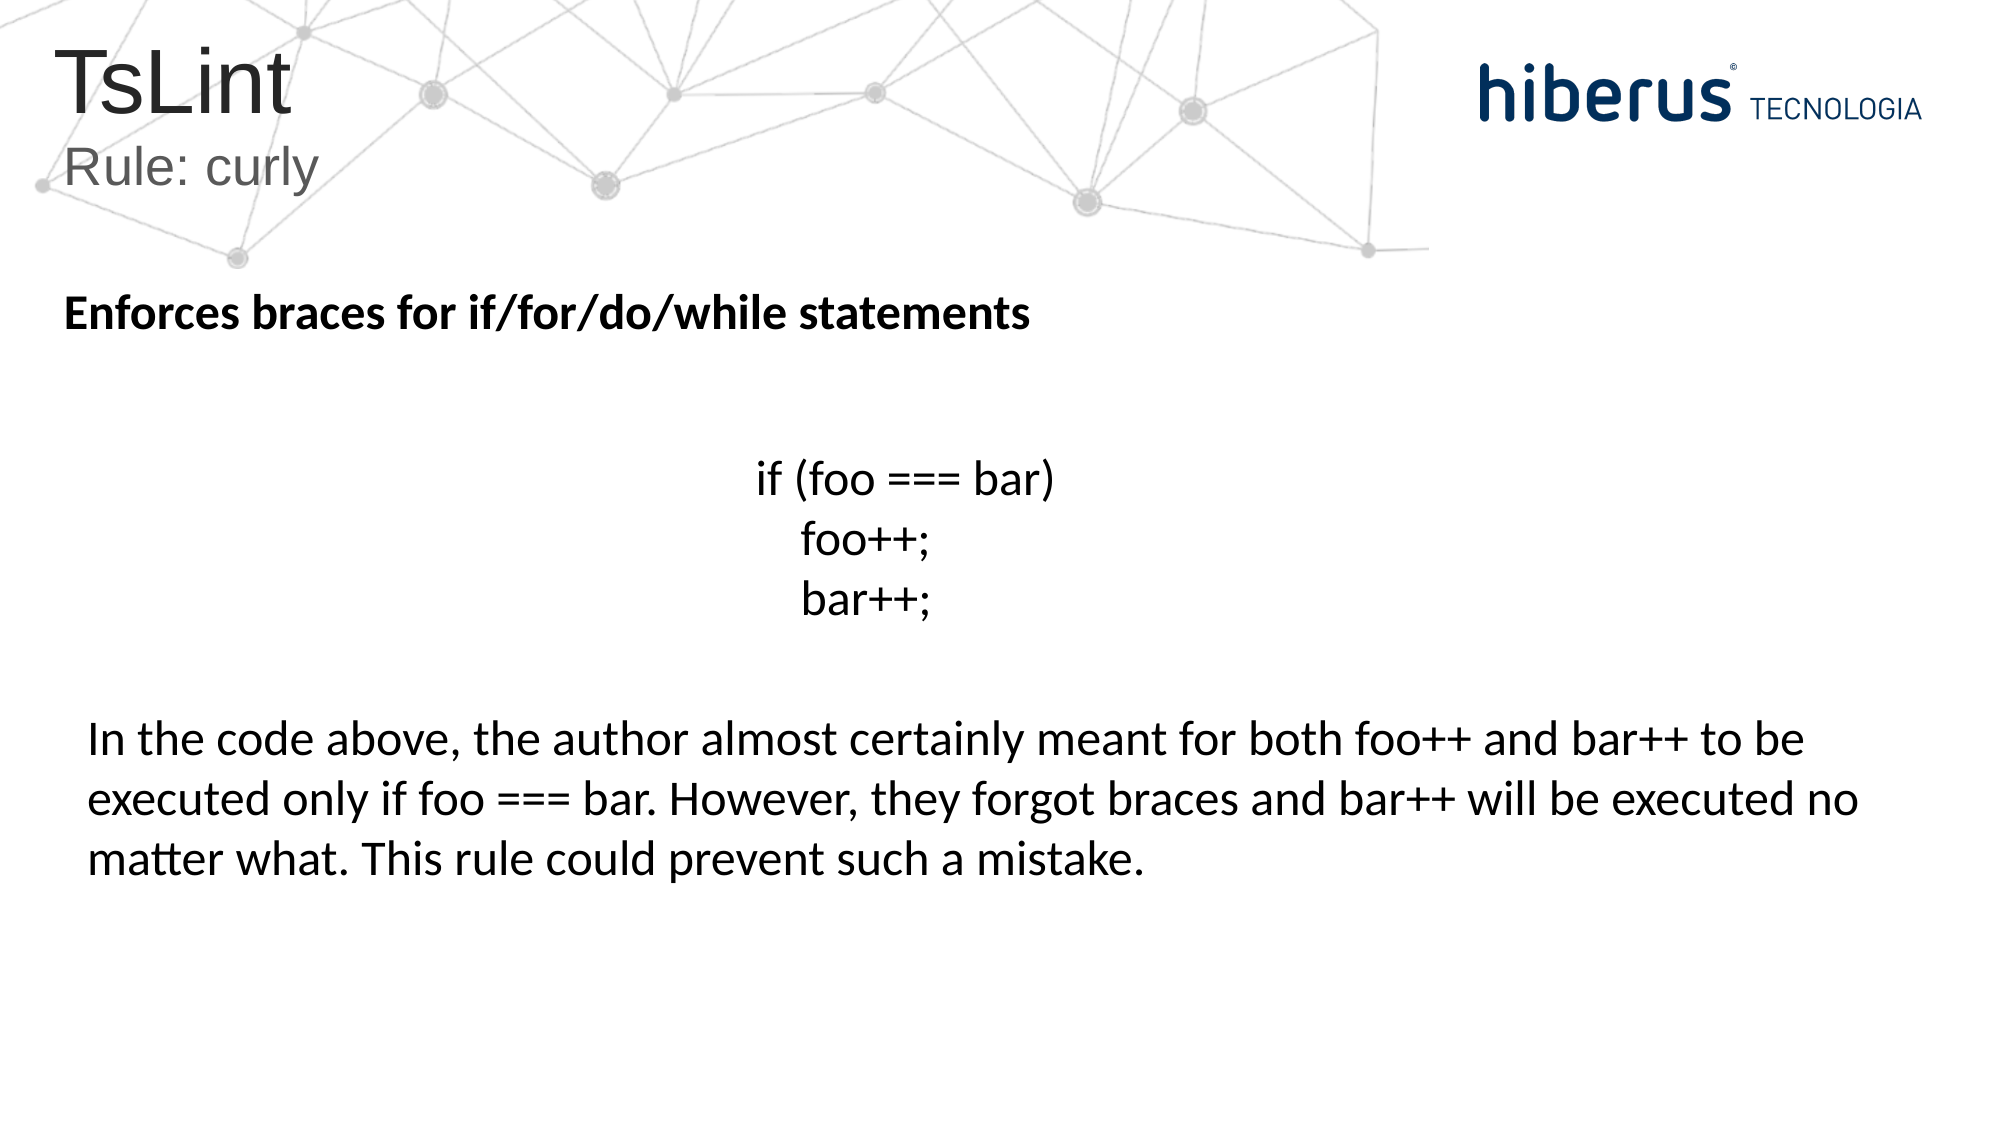

# TsLint
Rule: curly
Enforces braces for if/for/do/while statements
if (foo === bar)
    foo++;
    bar++;
In the code above, the author almost certainly meant for both foo++ and bar++ to be executed only if foo === bar. However, they forgot braces and bar++ will be executed no matter what. This rule could prevent such a mistake.